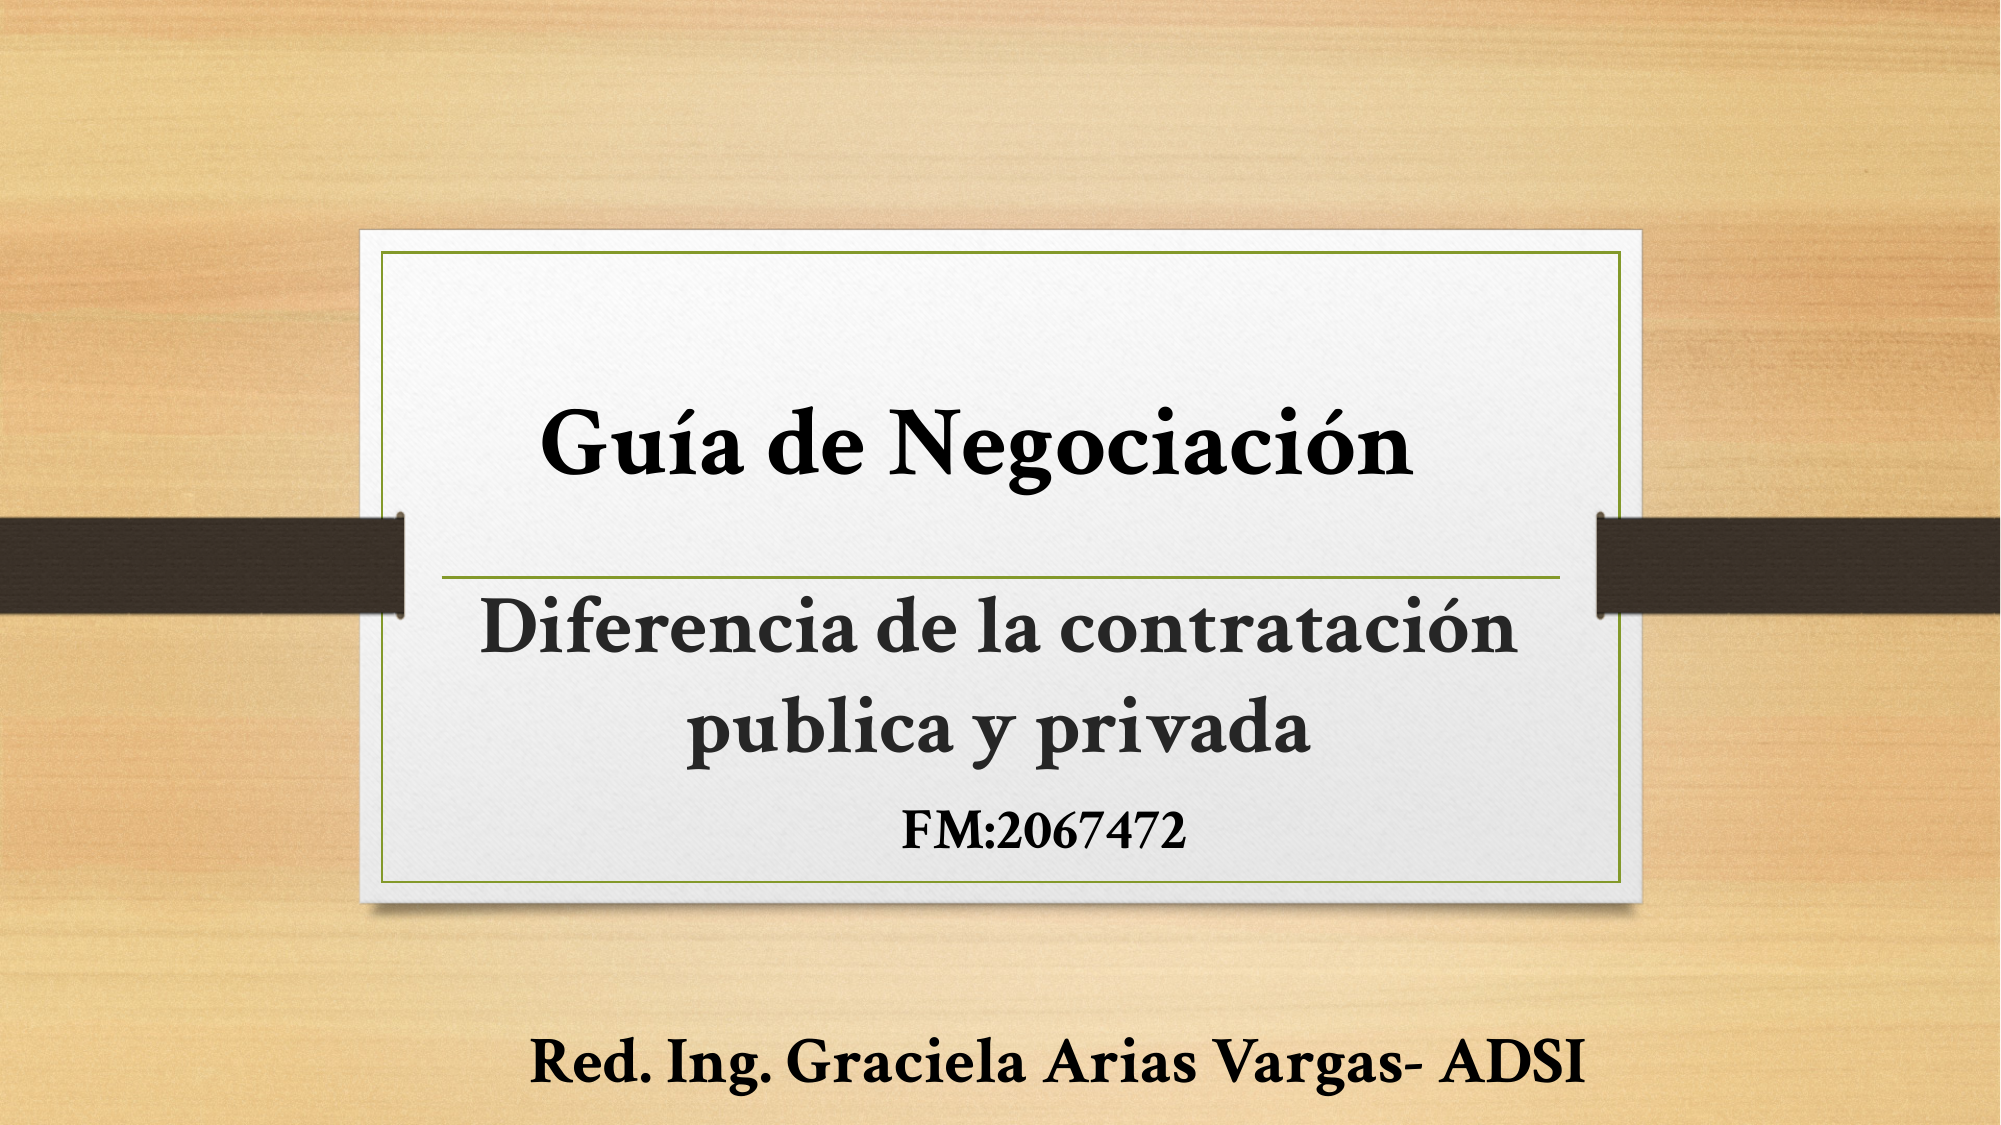

Guía de Negociación
# Diferencia de la contratación publica y privada
FM:2067472
Red. Ing. Graciela Arias Vargas- ADSI